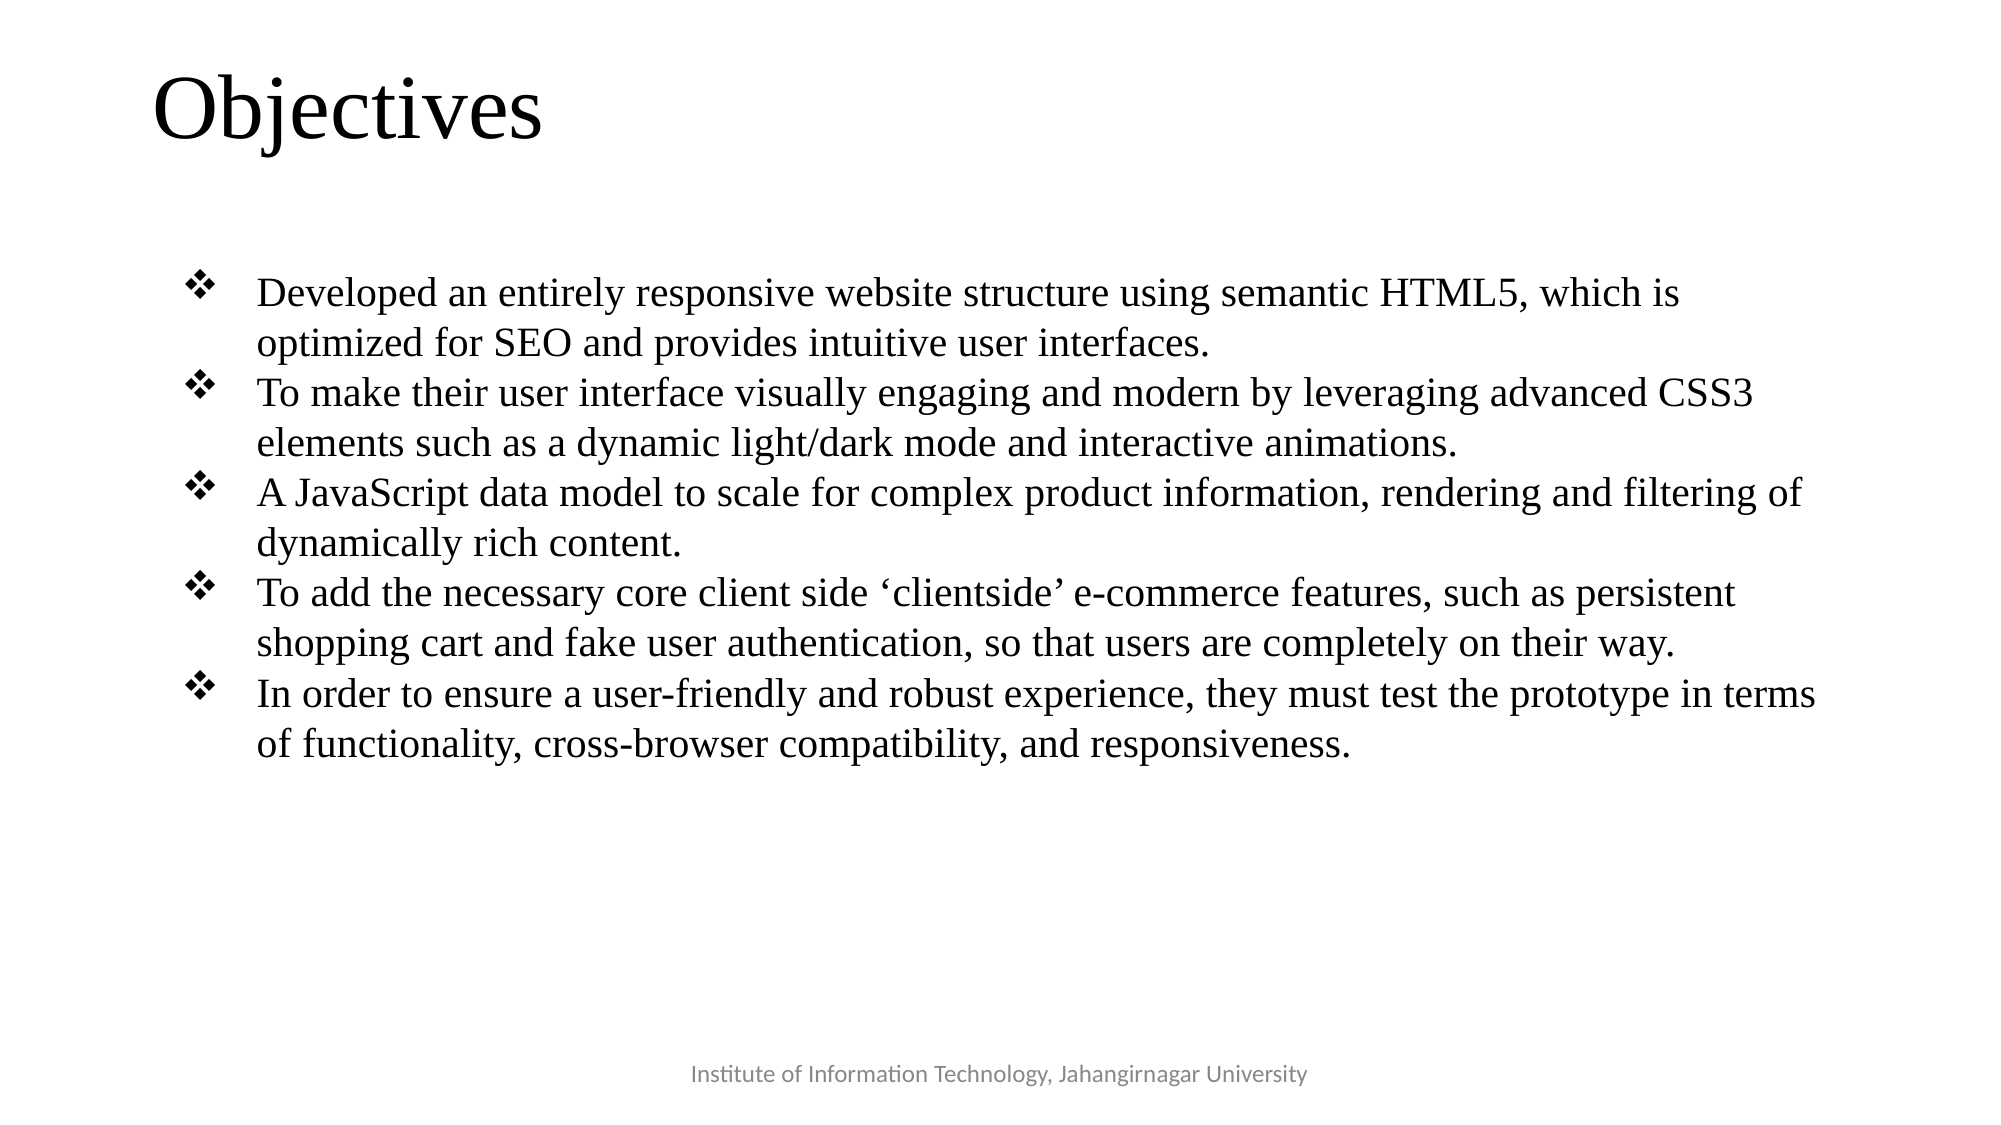

# Objectives
Developed an entirely responsive website structure using semantic HTML5, which is optimized for SEO and provides intuitive user interfaces.
To make their user interface visually engaging and modern by leveraging advanced CSS3 elements such as a dynamic light/dark mode and interactive animations.
A JavaScript data model to scale for complex product information, rendering and filtering of dynamically rich content.
To add the necessary core client side ‘clientside’ e-commerce features, such as persistent shopping cart and fake user authentication, so that users are completely on their way.
In order to ensure a user-friendly and robust experience, they must test the prototype in terms of functionality, cross-browser compatibility, and responsiveness.

Institute of Information Technology, Jahangirnagar University
5